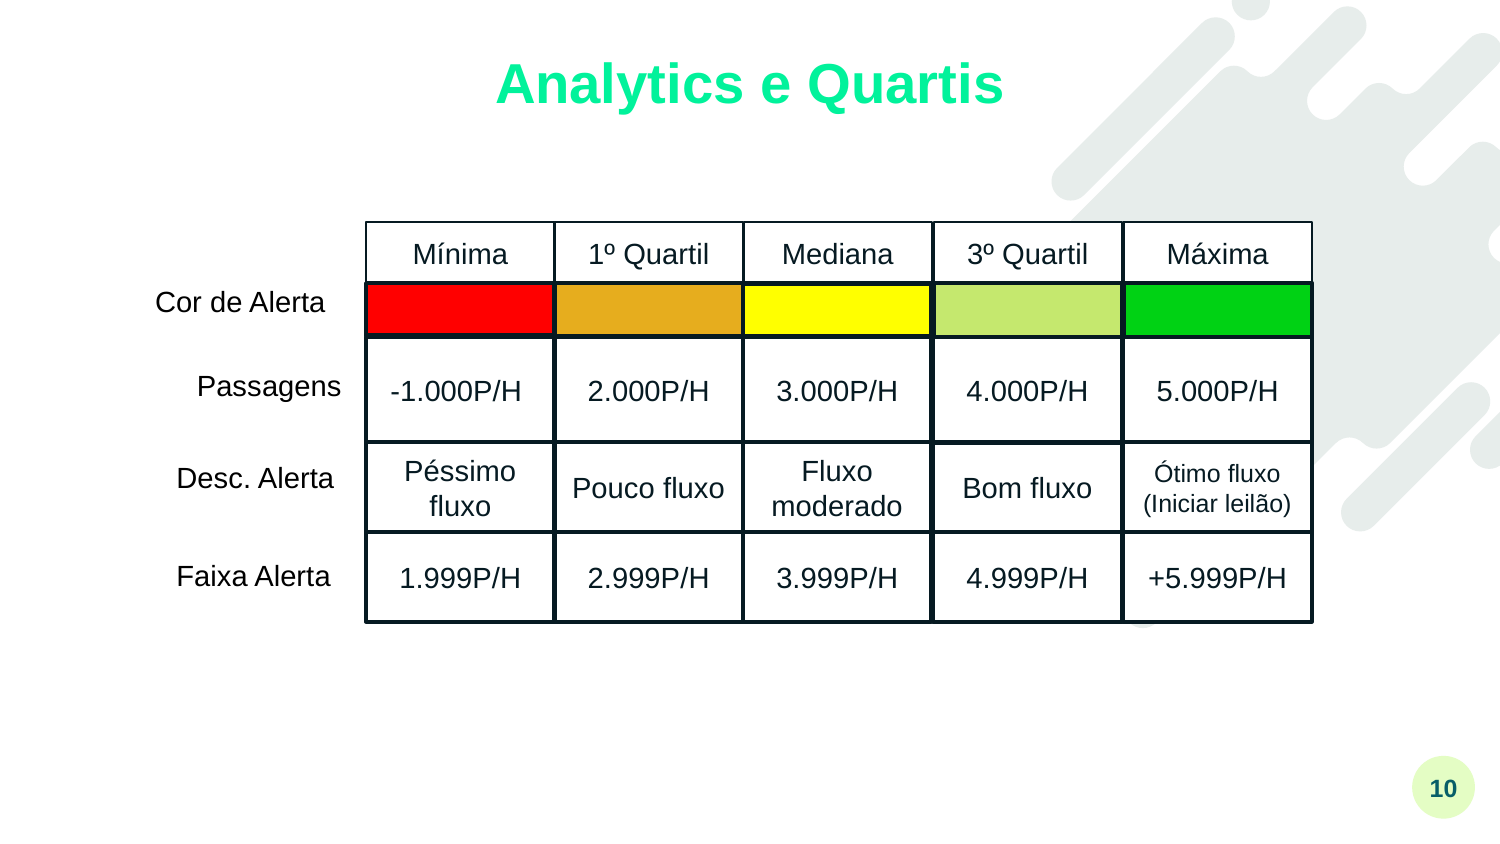

Analytics e Quartis
Mínima

-1.000P/H
Péssimo fluxo
1.999P/H
1º Quartil

2.000P/H
Pouco fluxo
2.999P/H
Mediana

3.000P/H
Fluxo moderado
3.999P/H
Máxima

5.000P/H
Ótimo fluxo
(Iniciar leilão)
+5.999P/H
3º Quartil

4.000P/H
Bom fluxo
4.999P/H
Cor de Alerta
Passagens
Desc. Alerta
Faixa Alerta
10